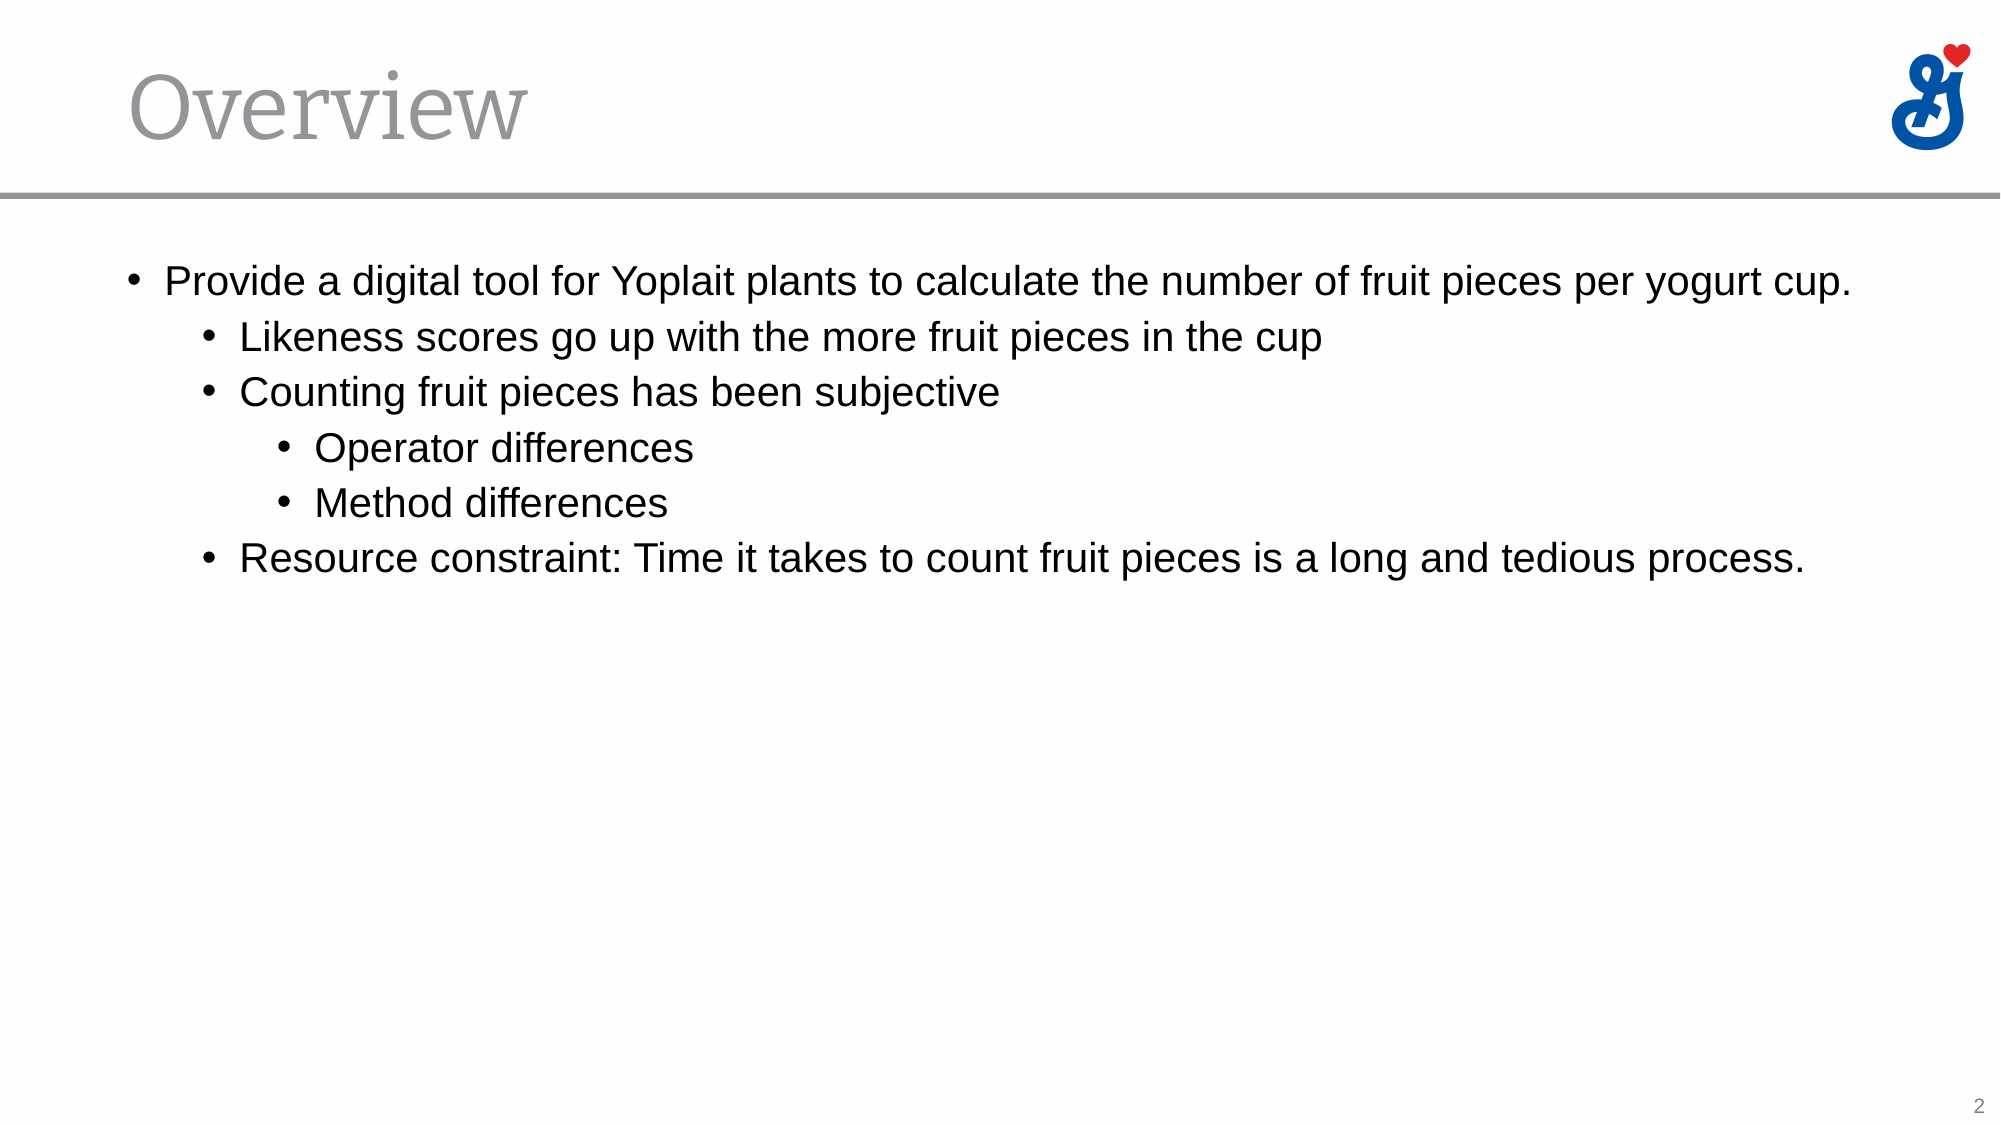

# Overview
Provide a digital tool for Yoplait plants to calculate the number of fruit pieces per yogurt cup.
Likeness scores go up with the more fruit pieces in the cup
Counting fruit pieces has been subjective
Operator differences
Method differences
Resource constraint: Time it takes to count fruit pieces is a long and tedious process.